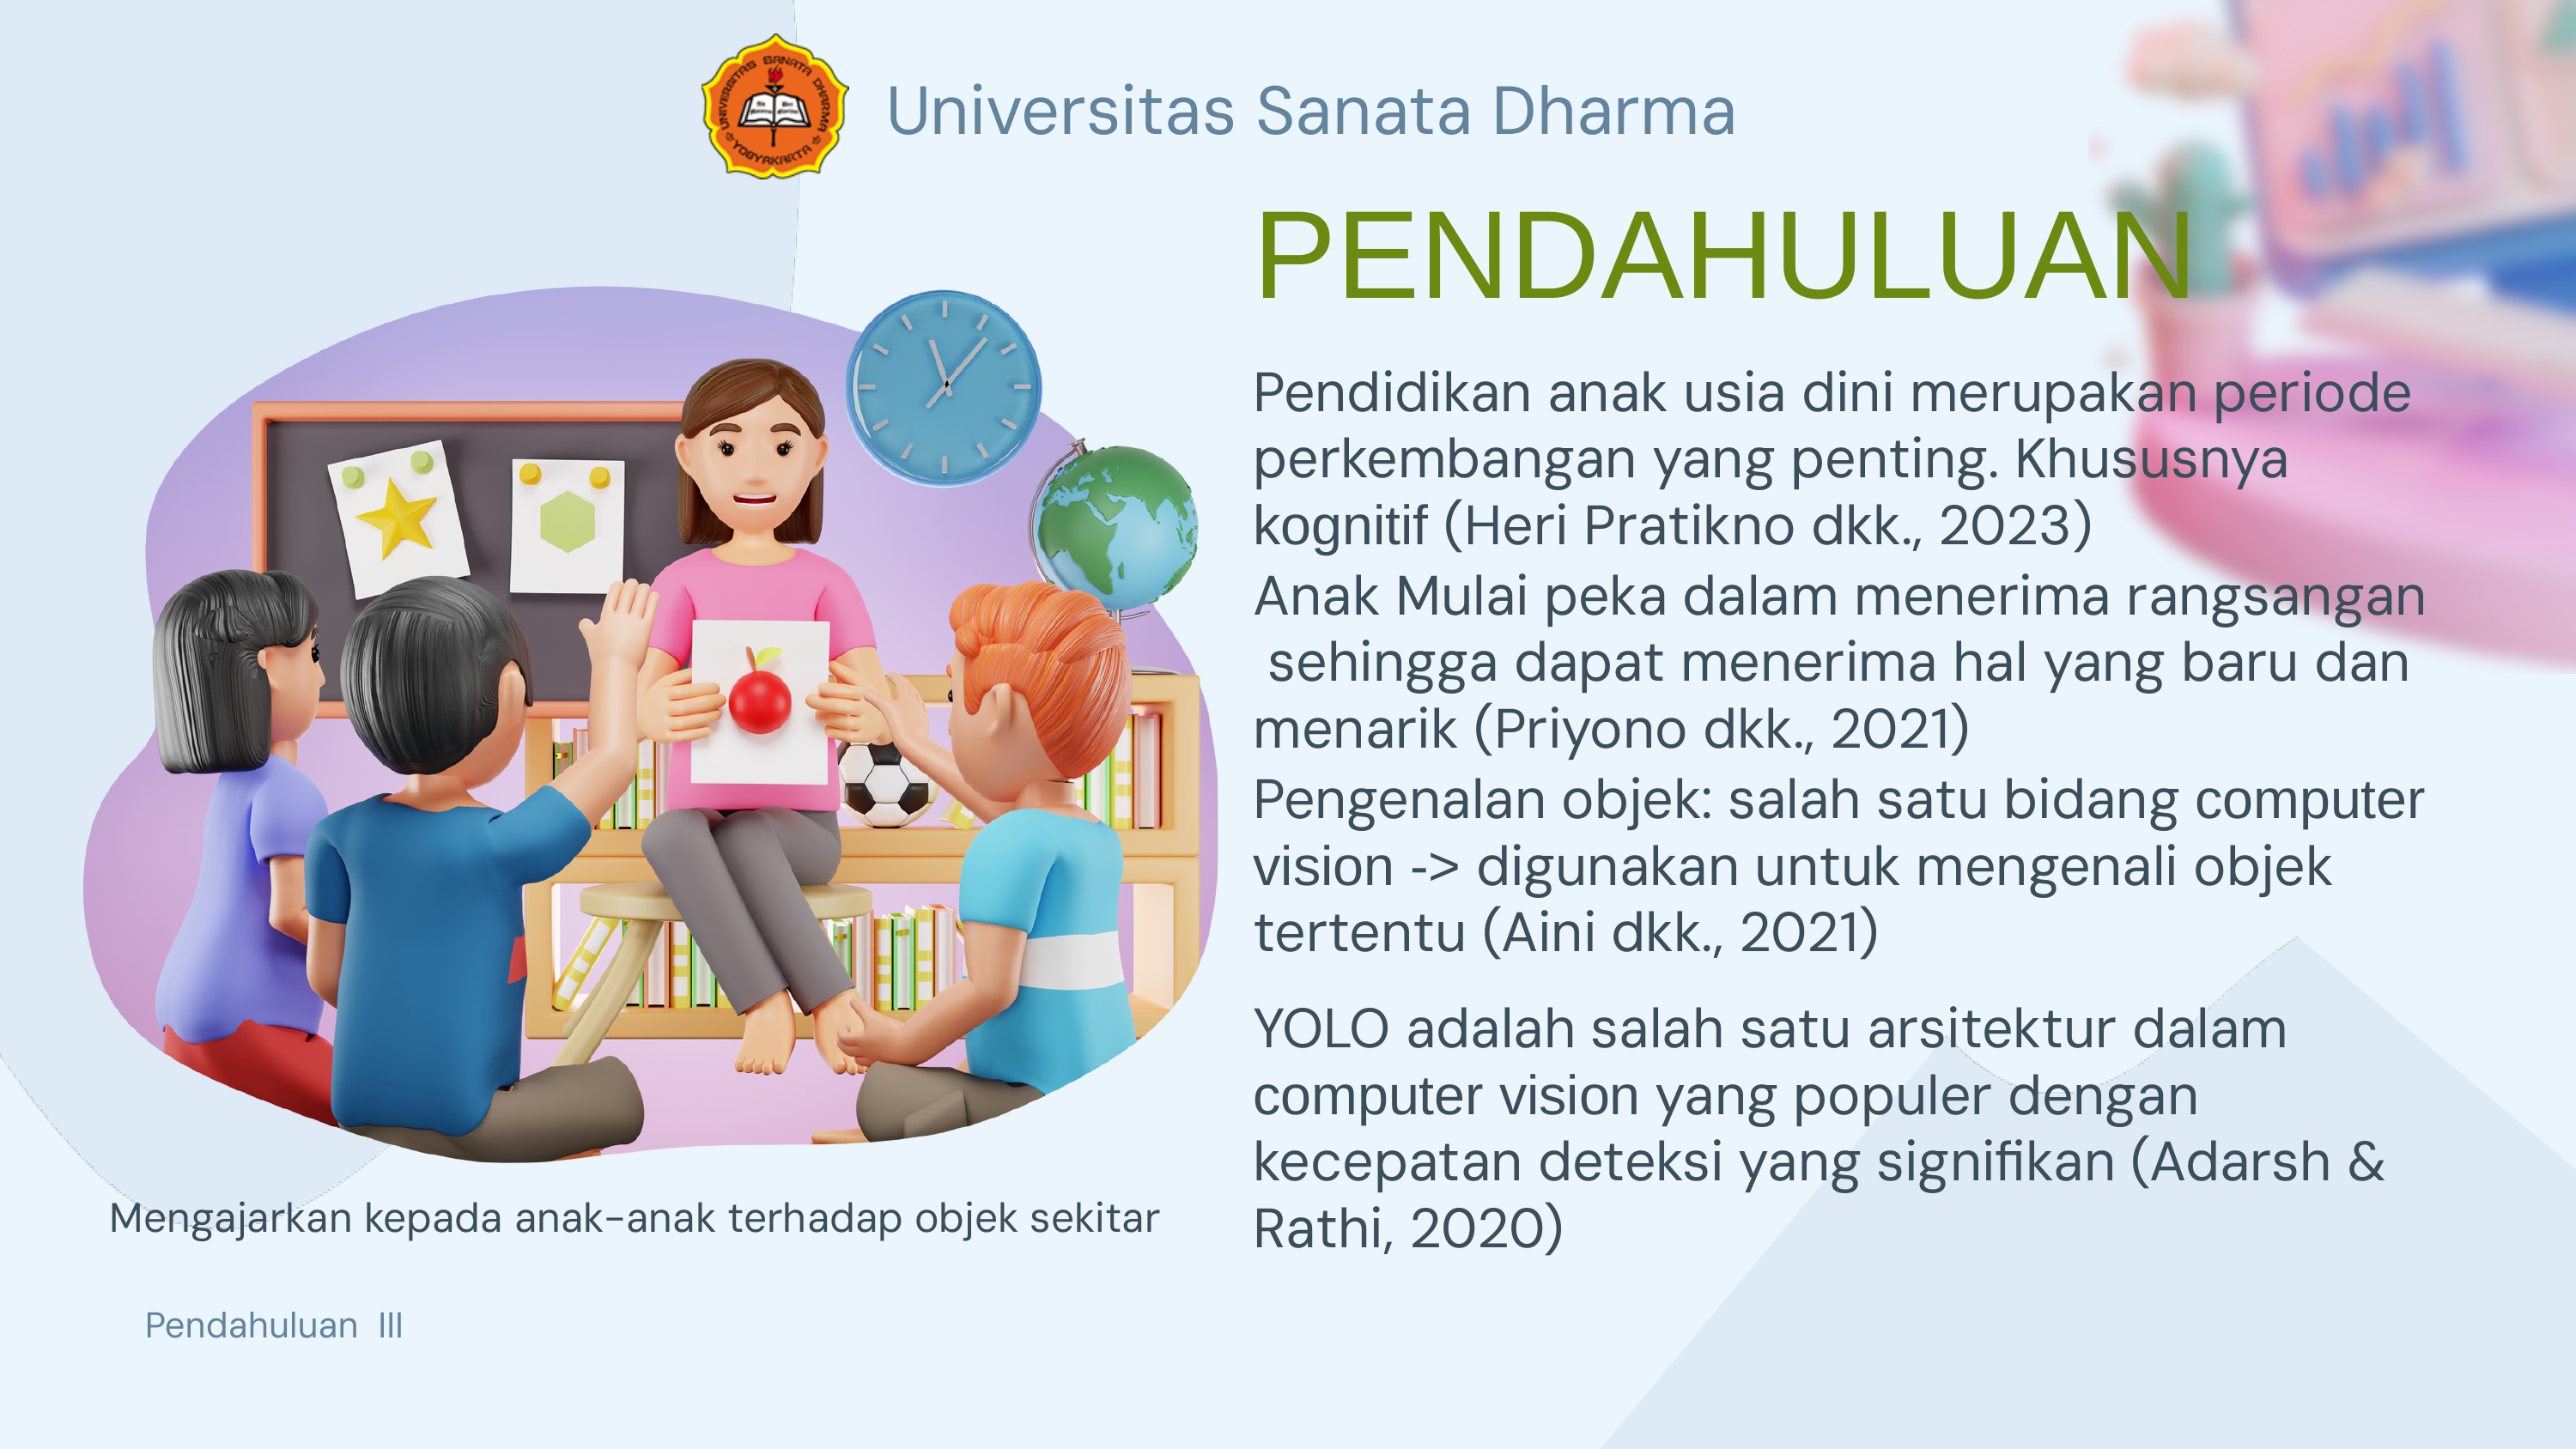

Universitas Sanata Dharma
PENDAHULUAN

Pendidikan anak usia dini merupakan periode perkembangan yang penting. Khususnya kognitif (Heri Pratikno dkk., 2023)
Anak Mulai peka dalam menerima rangsangan  sehingga dapat menerima hal yang baru dan menarik (Priyono dkk., 2021)
Pengenalan objek: salah satu bidang computer vision -> digunakan untuk mengenali objek tertentu (Aini dkk., 2021)
YOLO adalah salah satu arsitektur dalam computer vision yang populer dengan kecepatan deteksi yang signifikan (Adarsh & Rathi, 2020)

Mengajarkan kepada anak-anak terhadap objek sekitar
Pendahuluan  III